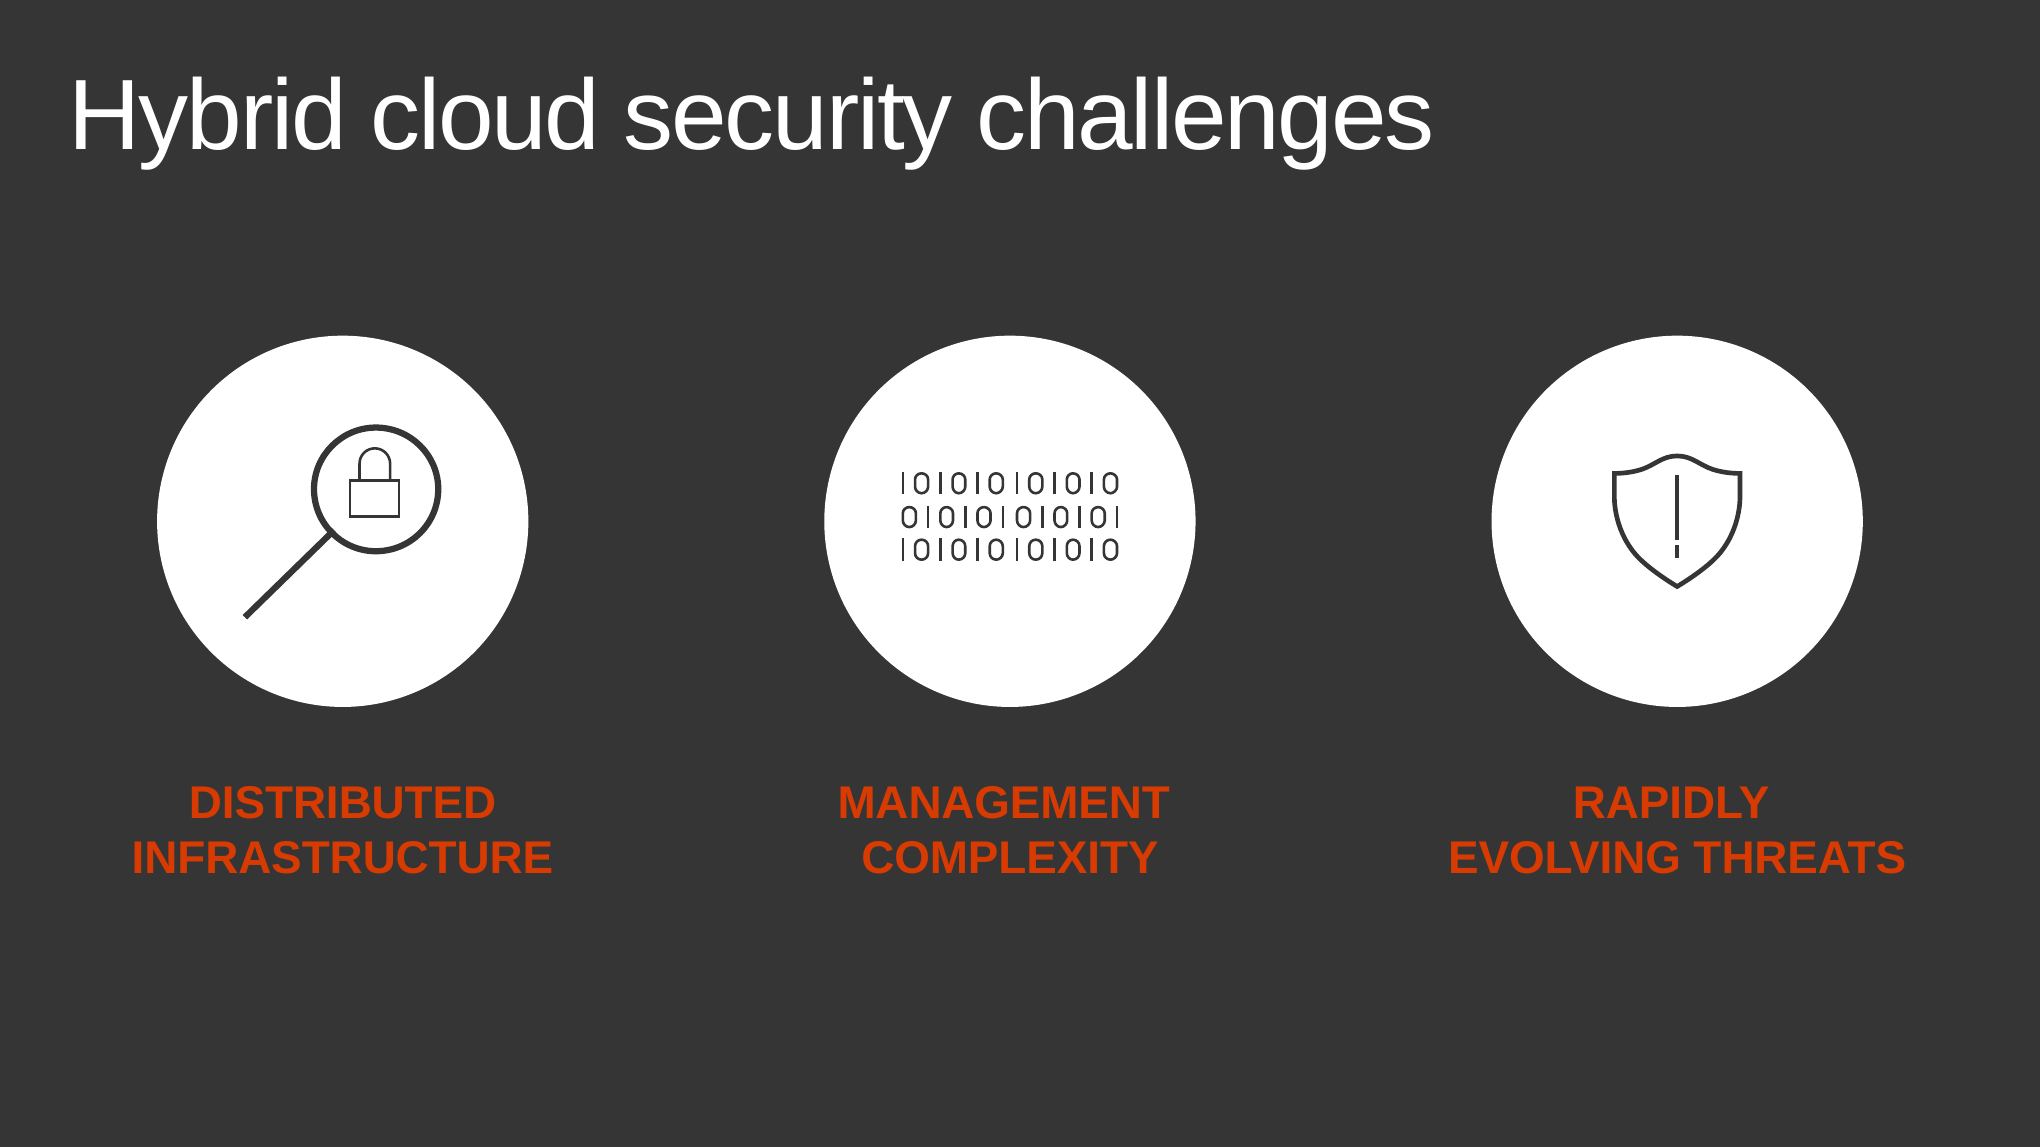

# Hybrid cloud security challenges

Management
complexity
Rapidly
evolving threats
DISTRIBUTED INFRASTRUCTURE